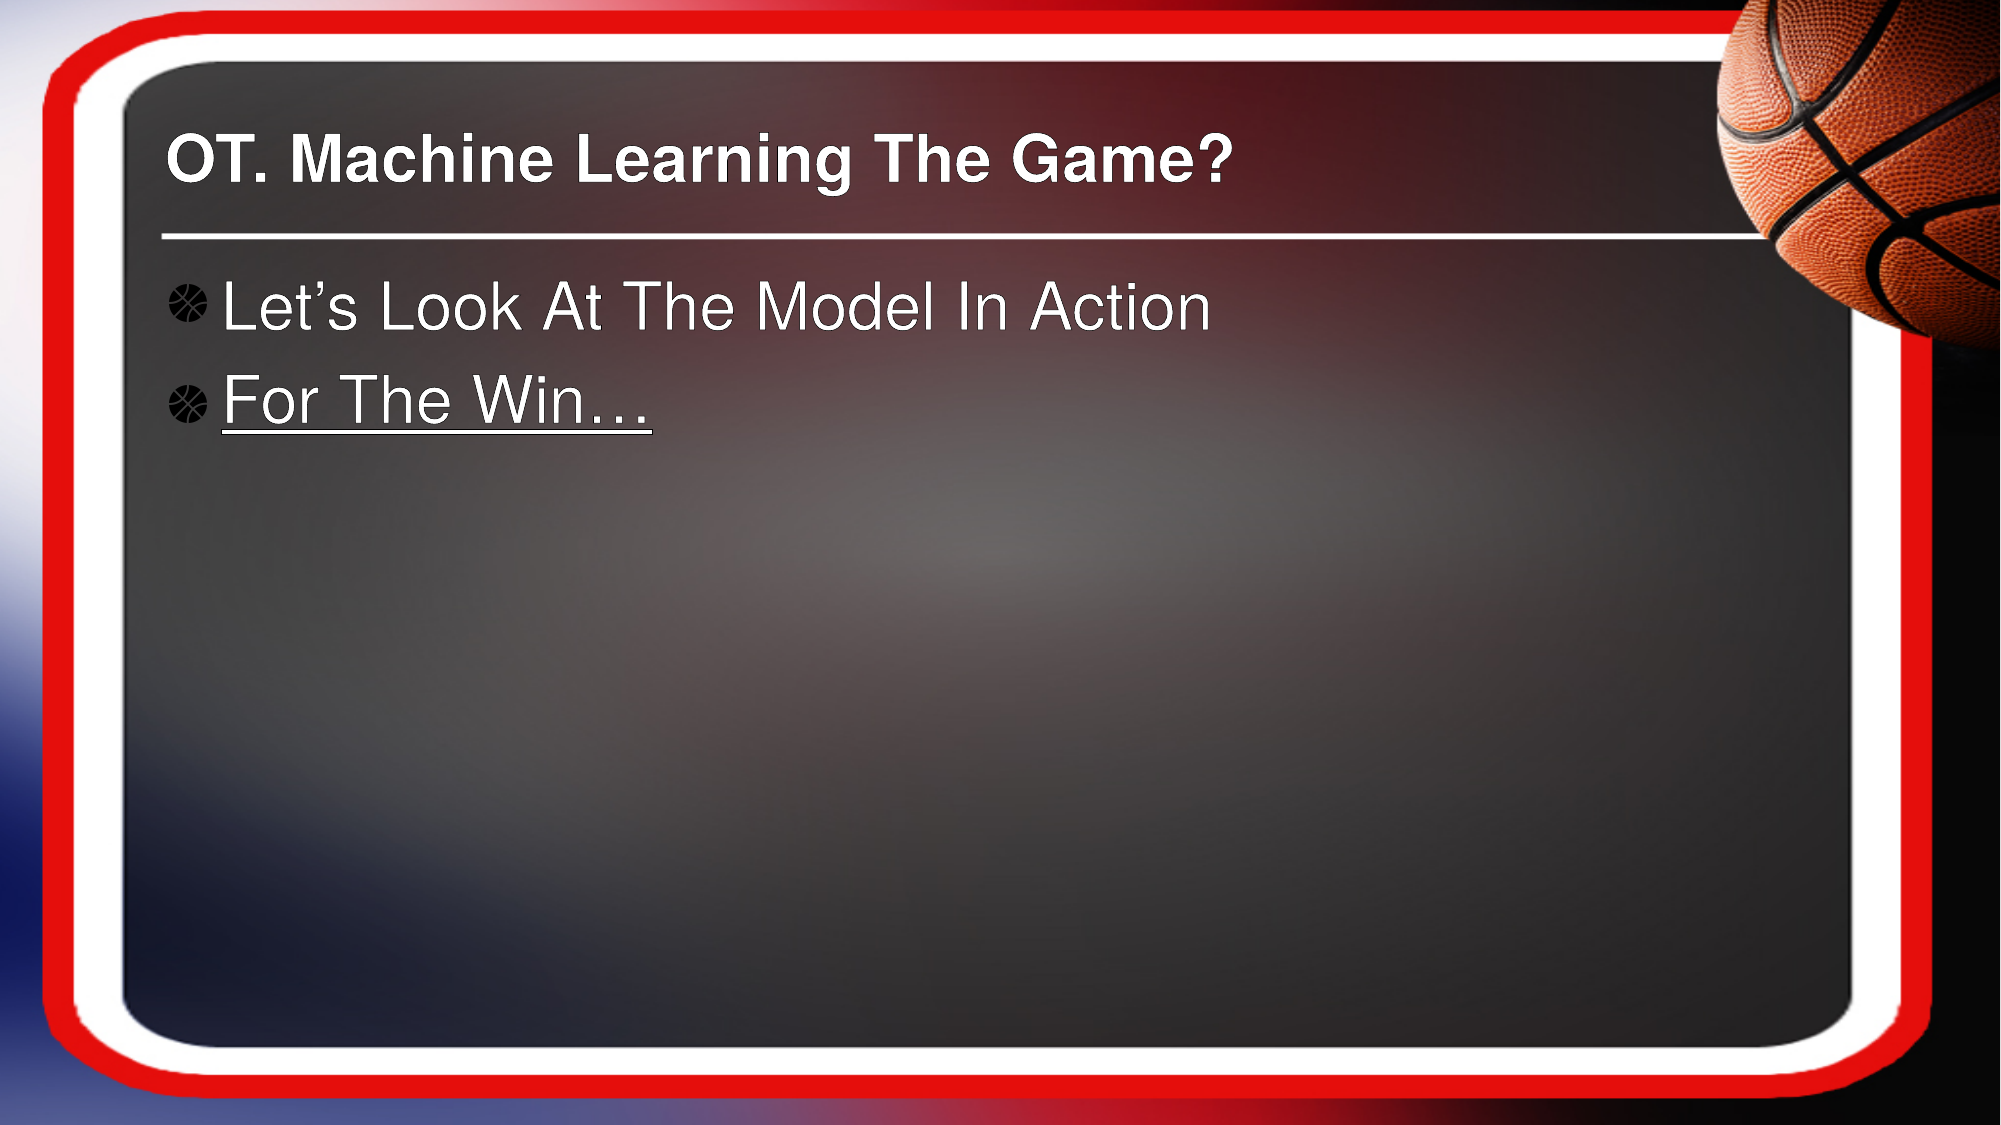

# OT. Machine Learning The Game?
Let’s Look At The Model In Action
For The Win…